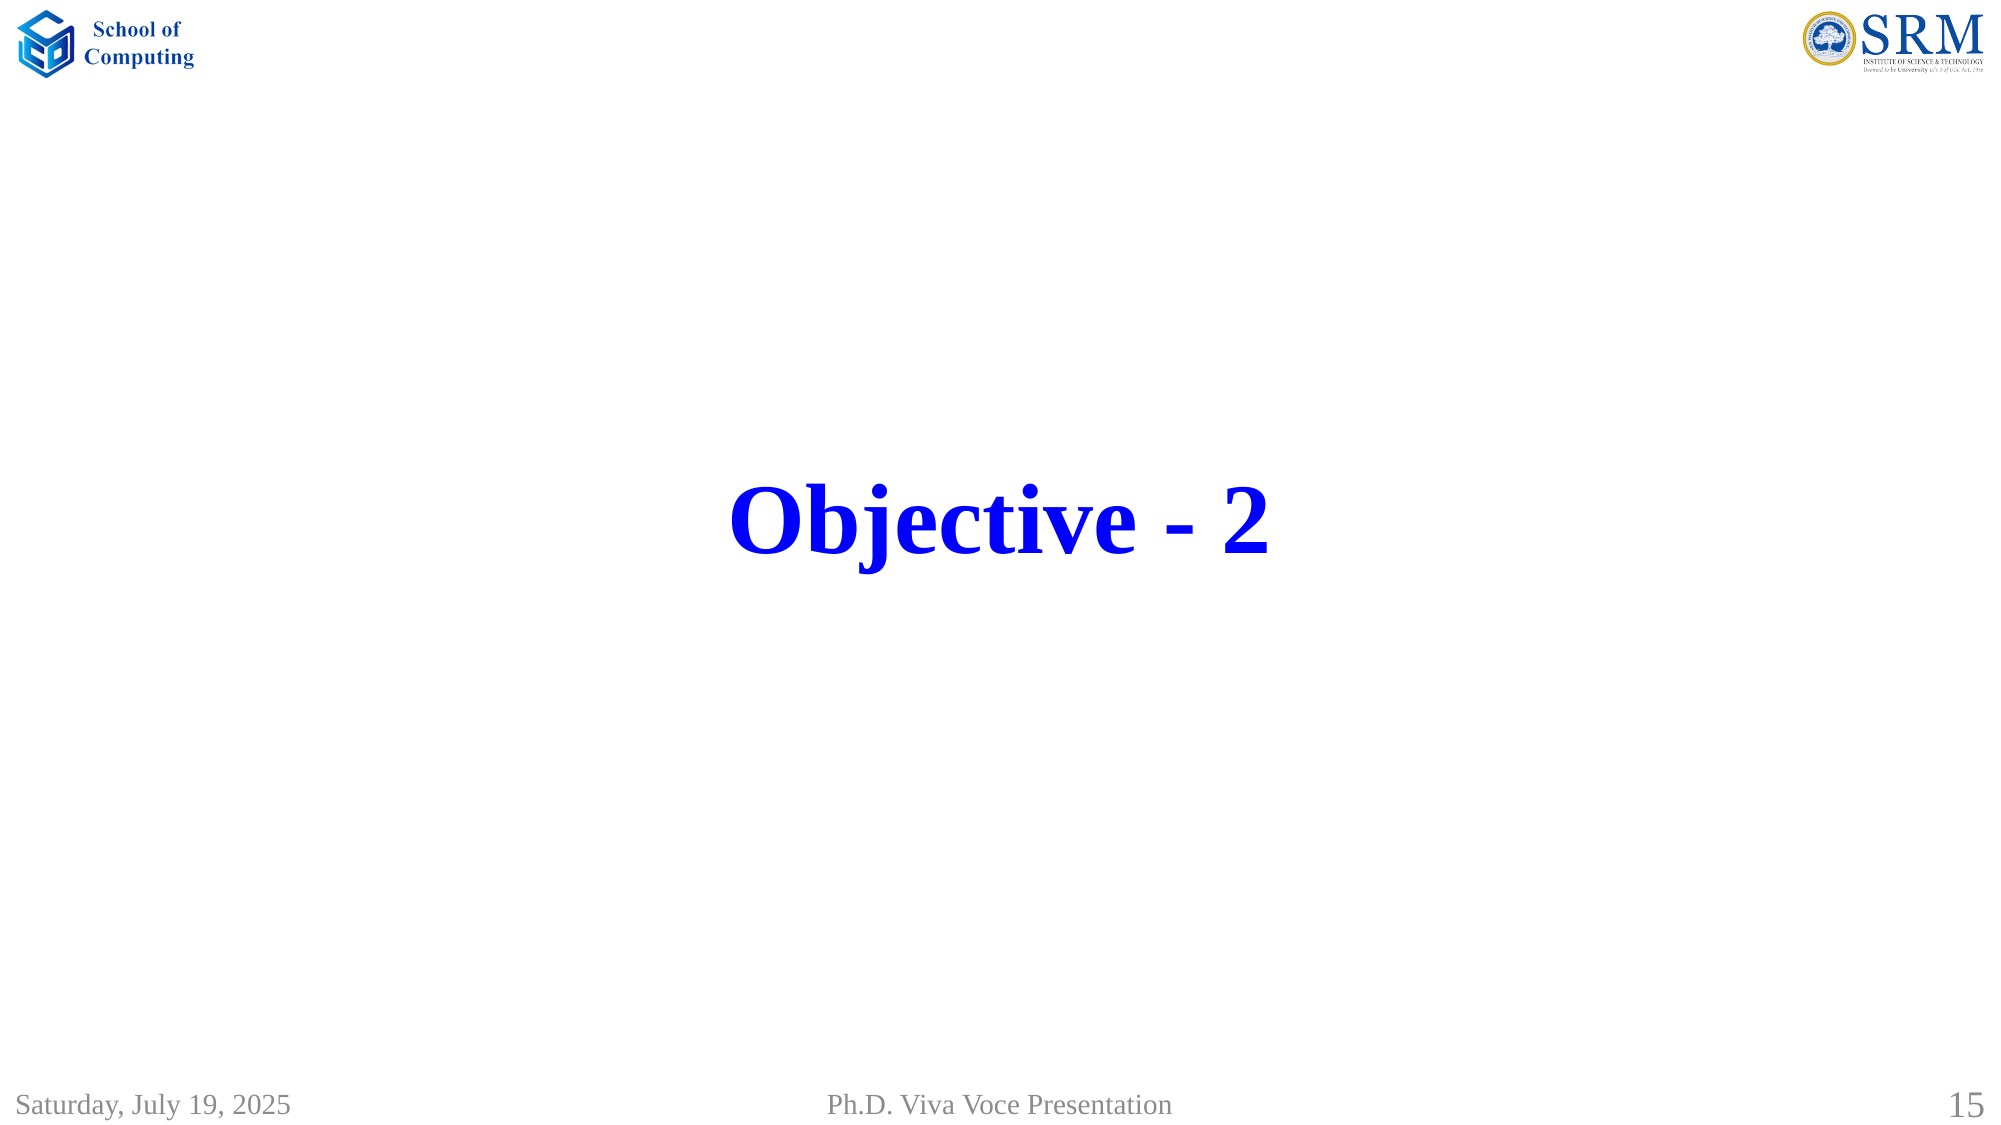

Objective - 2
Saturday, July 19, 2025
15
Ph.D. Viva Voce Presentation